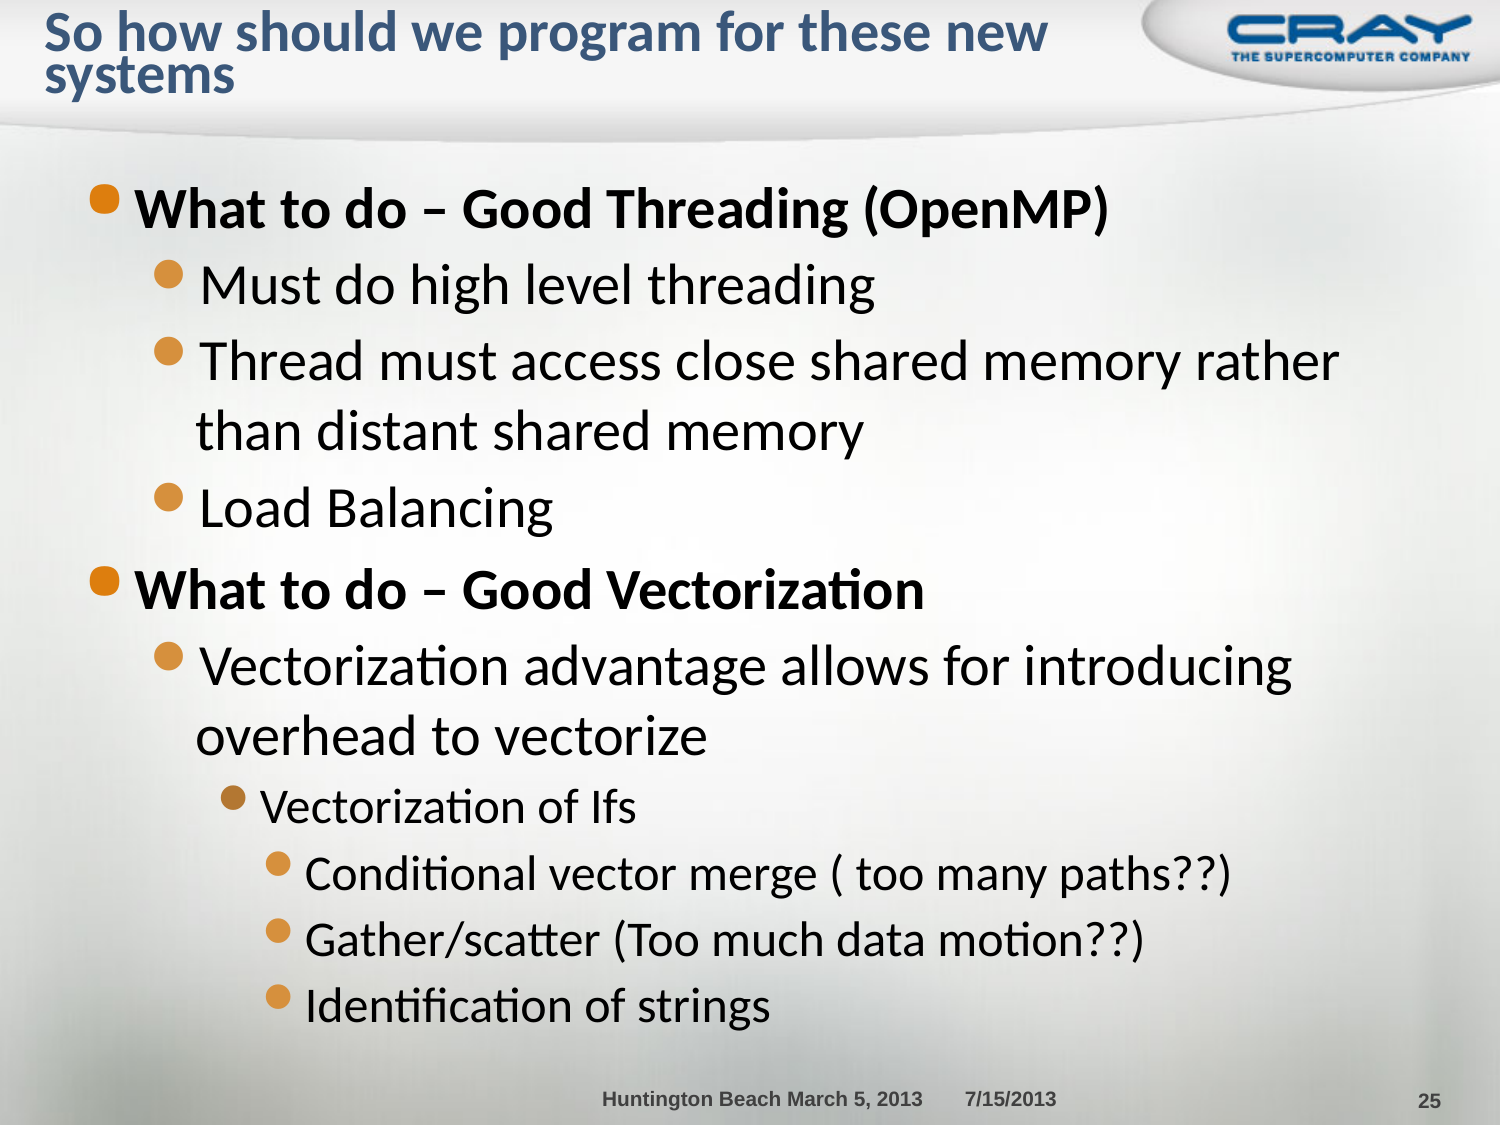

# So how should we program for these new systems
What to do – Good Threading (OpenMP)
Must do high level threading
Thread must access close shared memory rather than distant shared memory
Load Balancing
What to do – Good Vectorization
Vectorization advantage allows for introducing overhead to vectorize
Vectorization of Ifs
Conditional vector merge ( too many paths??)
Gather/scatter (Too much data motion??)
Identification of strings

25
Huntington Beach March 5, 2013
7/15/2013